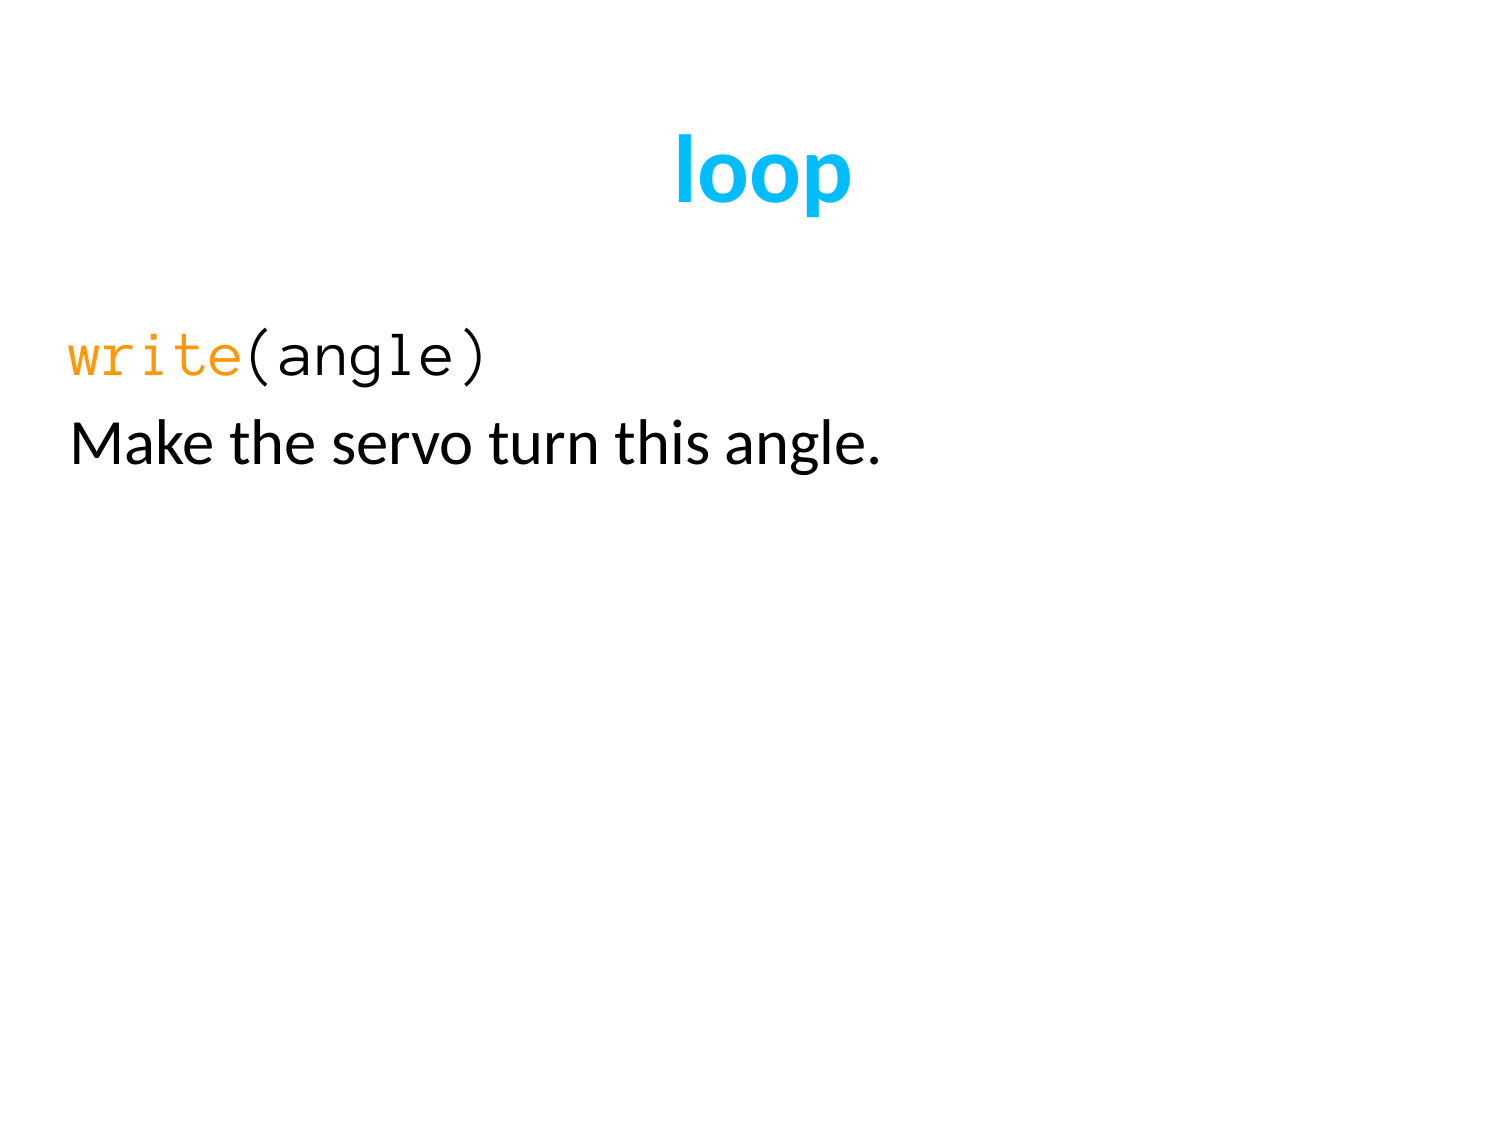

loop
write(angle)
Make the servo turn this angle.